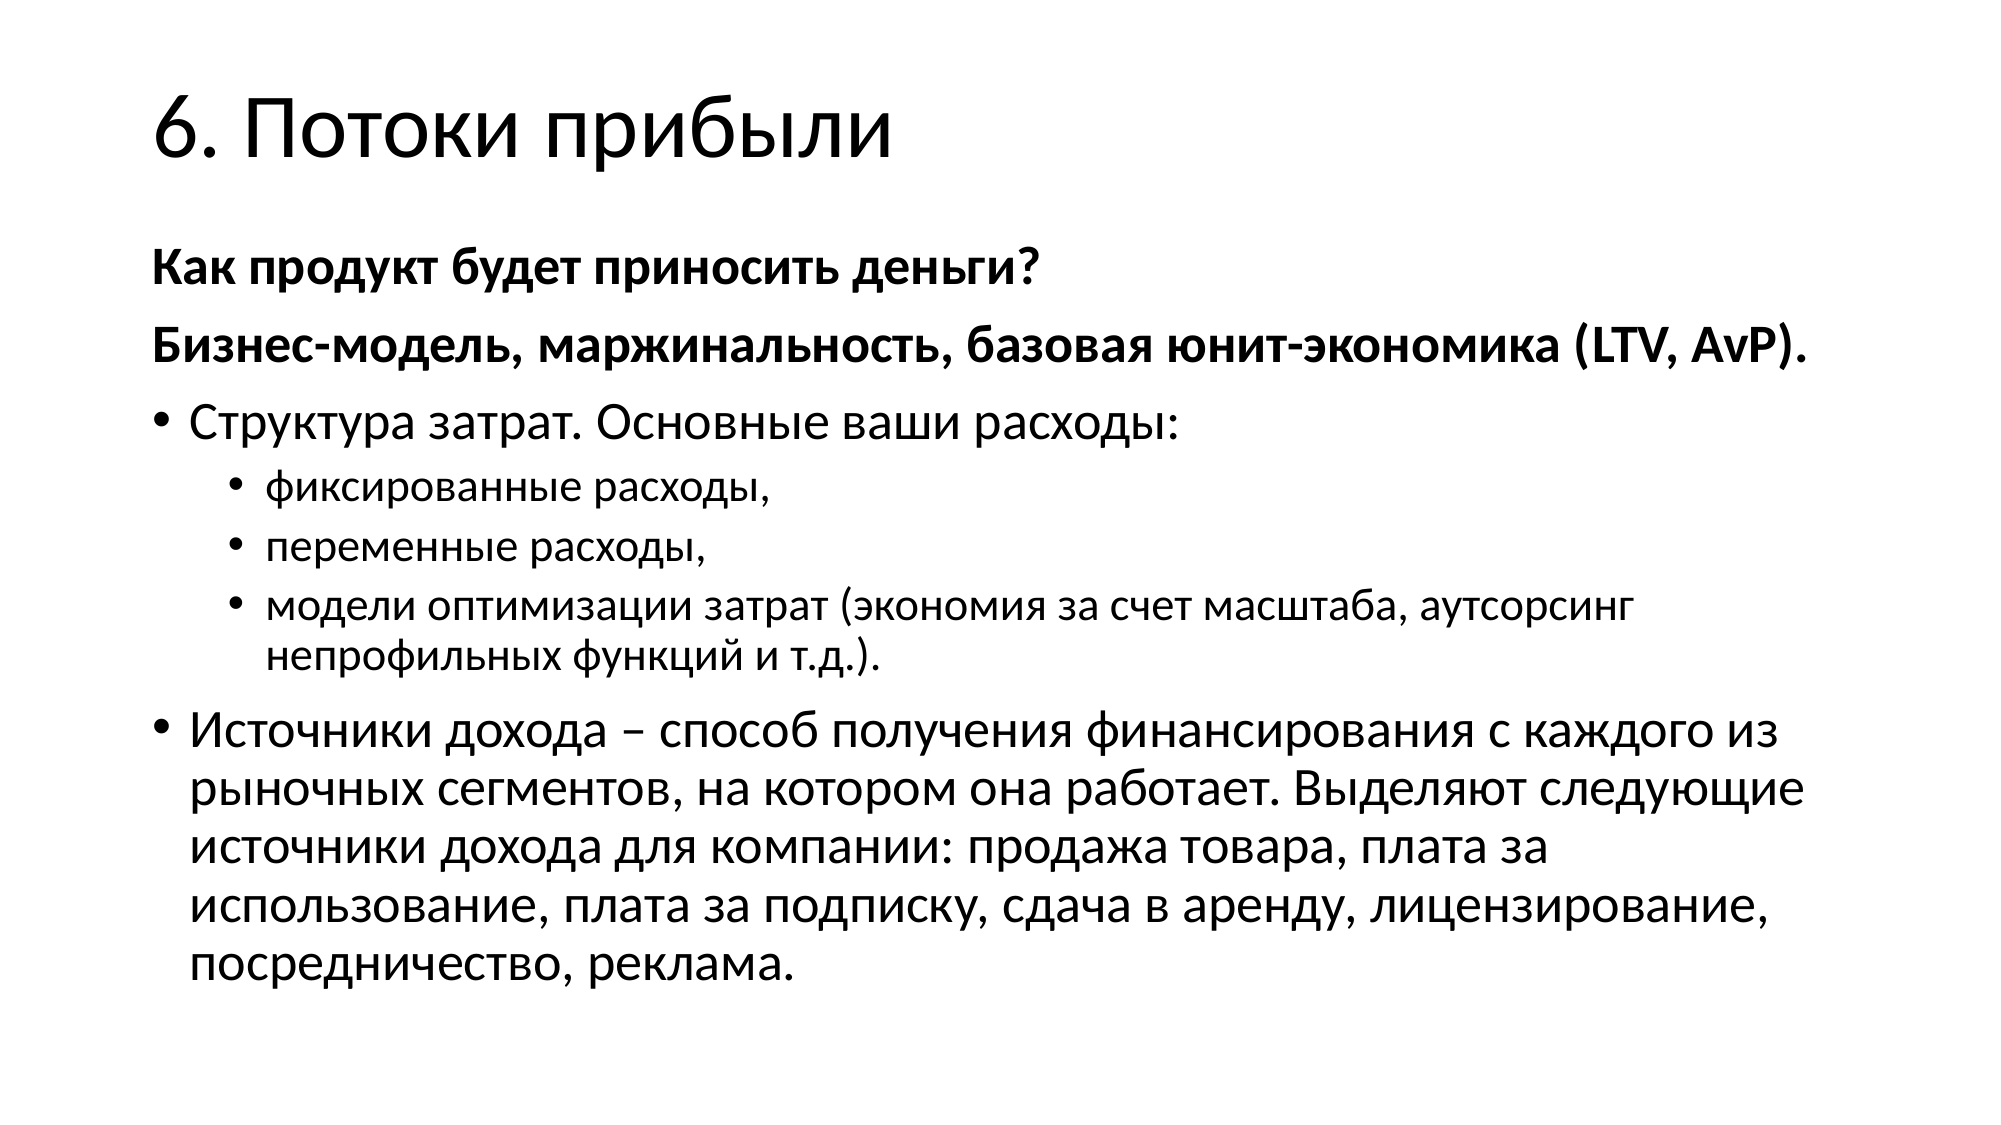

# 6. Потоки прибыли
Как продукт будет приносить деньги?
Бизнес-модель, маржинальность, базовая юнит-экономика (LTV, AvP).
Структура затрат. Основные ваши расходы:
фиксированные расходы,
переменные расходы,
модели оптимизации затрат (экономия за счет масштаба, аутсорсинг непрофильных функций и т.д.).
Источники дохода – способ получения финансирования с каждого из рыночных сегментов, на котором она работает. Выделяют следующие источники дохода для компании: продажа товара, плата за использование, плата за подписку, сдача в аренду, лицензирование, посредничество, реклама.